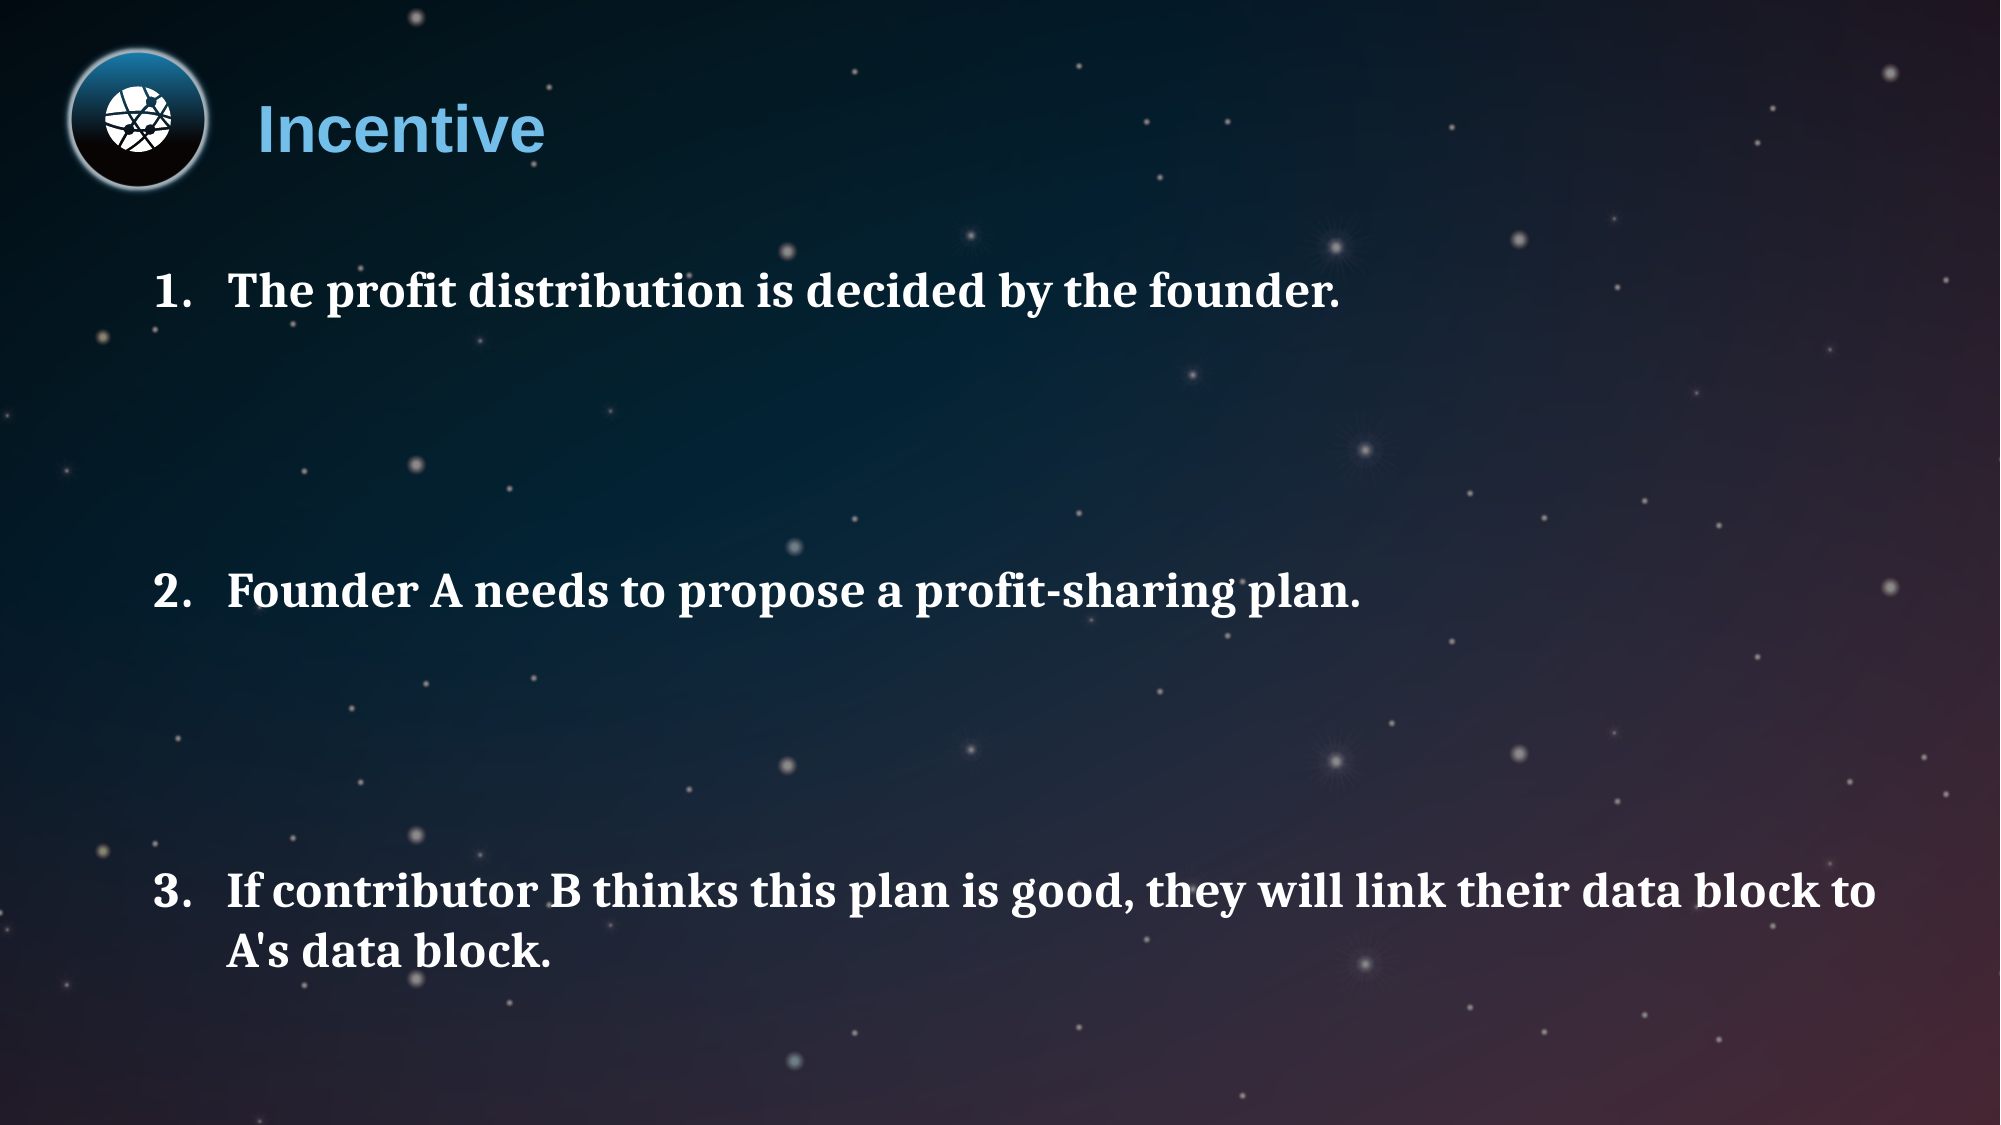

Incentive
The profit distribution is decided by the founder.

Founder A needs to propose a profit-sharing plan.

If contributor B thinks this plan is good, they will link their data block to A's data block.